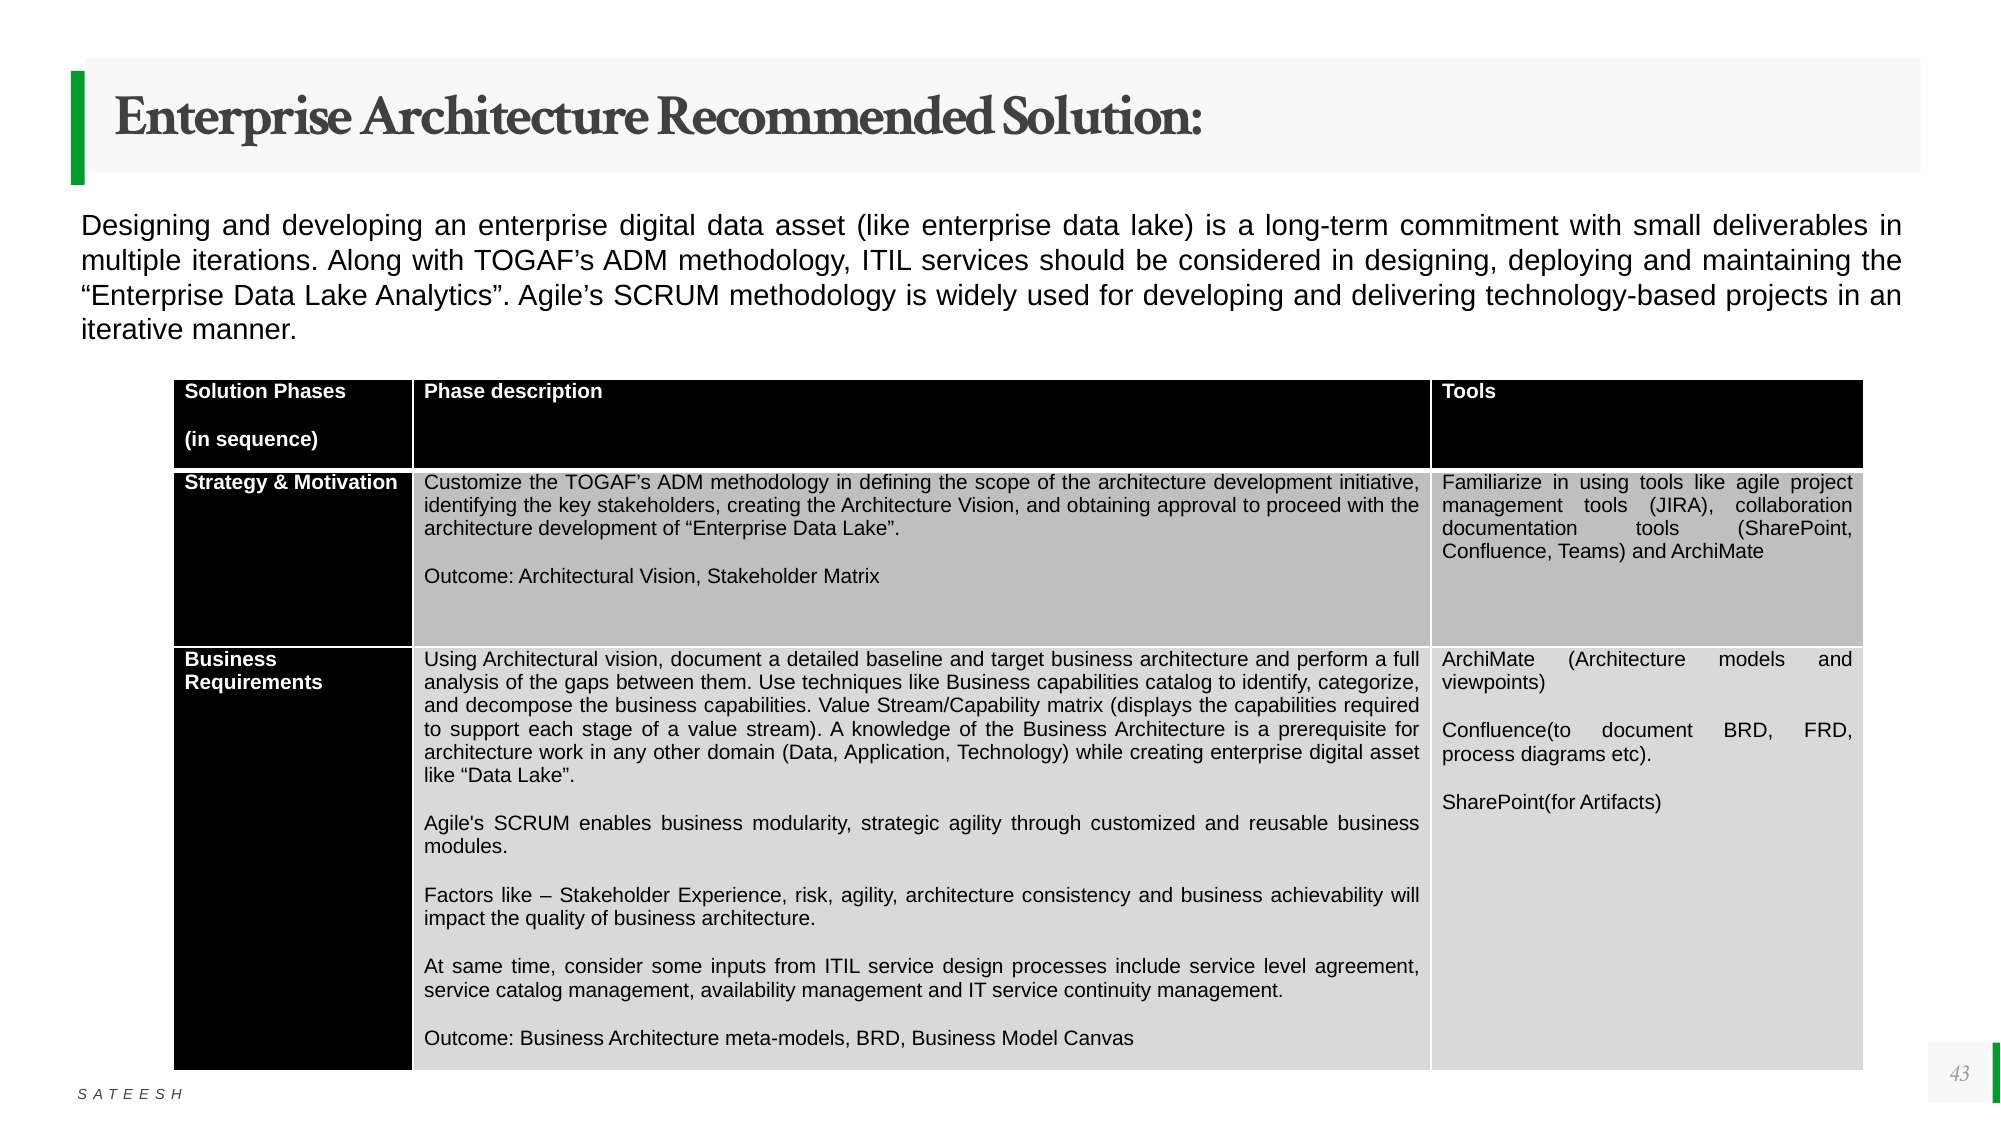

# Enterprise Architecture Recommended Solution:
Designing and developing an enterprise digital data asset (like enterprise data lake) is a long-term commitment with small deliverables in multiple iterations. Along with TOGAF’s ADM methodology, ITIL services should be considered in designing, deploying and maintaining the “Enterprise Data Lake Analytics”. Agile’s SCRUM methodology is widely used for developing and delivering technology-based projects in an iterative manner.
| Solution Phases (in sequence) | Phase description | Tools |
| --- | --- | --- |
| Strategy & Motivation | Customize the TOGAF’s ADM methodology in defining the scope of the architecture development initiative, identifying the key stakeholders, creating the Architecture Vision, and obtaining approval to proceed with the architecture development of “Enterprise Data Lake”. Outcome: Architectural Vision, Stakeholder Matrix | Familiarize in using tools like agile project management tools (JIRA), collaboration documentation tools (SharePoint, Confluence, Teams) and ArchiMate |
| Business Requirements | Using Architectural vision, document a detailed baseline and target business architecture and perform a full analysis of the gaps between them. Use techniques like Business capabilities catalog to identify, categorize, and decompose the business capabilities. Value Stream/Capability matrix (displays the capabilities required to support each stage of a value stream). A knowledge of the Business Architecture is a prerequisite for architecture work in any other domain (Data, Application, Technology) while creating enterprise digital asset like “Data Lake”. Agile's SCRUM enables business modularity, strategic agility through customized and reusable business modules. Factors like – Stakeholder Experience, risk, agility, architecture consistency and business achievability will impact the quality of business architecture. At same time, consider some inputs from ITIL service design processes include service level agreement, service catalog management, availability management and IT service continuity management. Outcome: Business Architecture meta-models, BRD, Business Model Canvas | ArchiMate (Architecture models and viewpoints) Confluence(to document BRD, FRD, process diagrams etc). SharePoint(for Artifacts) |
| --- | --- | --- |
43